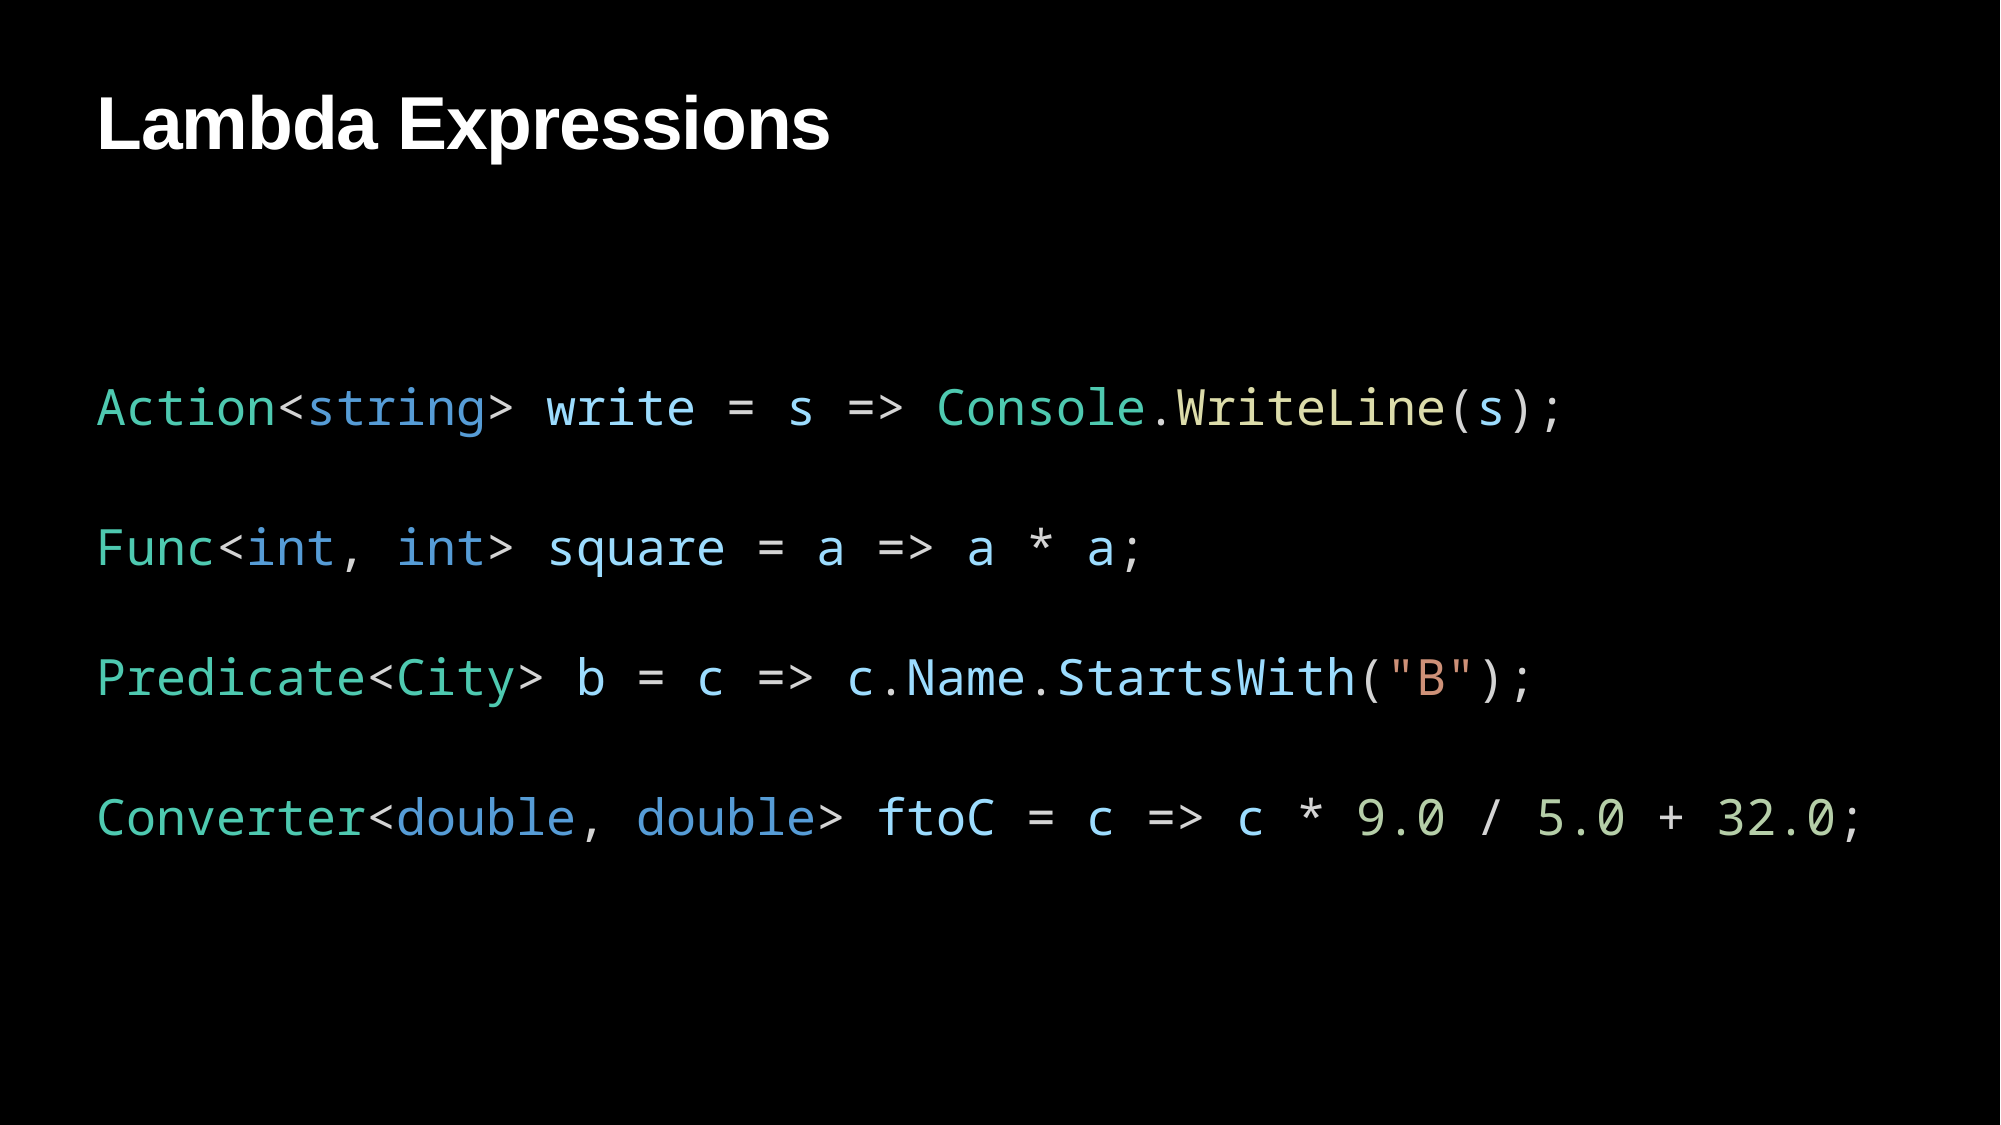

# Lambda Expressions

Action<string> write = s => Console.WriteLine(s);

Func<int, int> square = a => a * a;
Predicate<City> b = c => c.Name.StartsWith("B");

Converter<double, double> ftoC = c => c * 9.0 / 5.0 + 32.0;